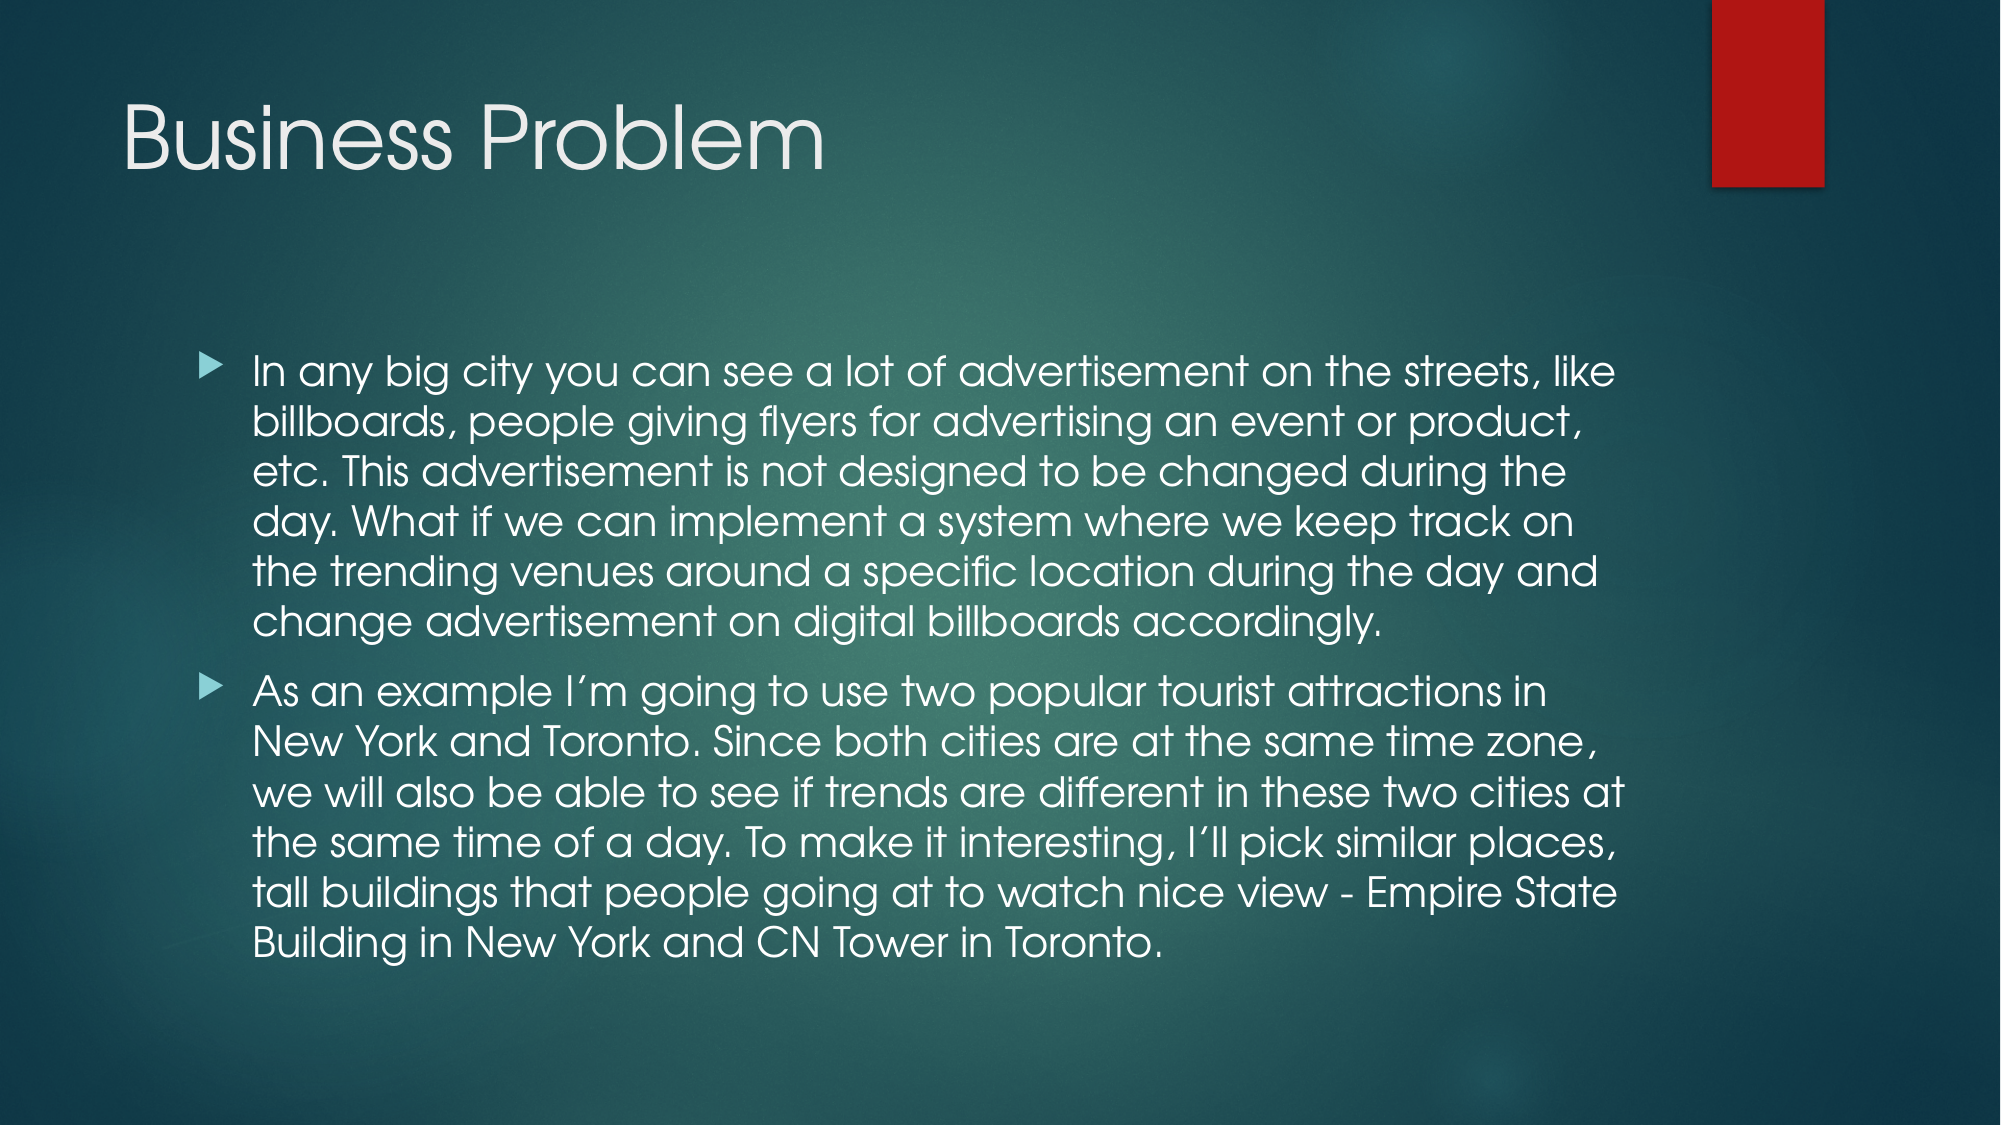

# Business Problem
In any big city you can see a lot of advertisement on the streets, like billboards, people giving flyers for advertising an event or product, etc. This advertisement is not designed to be changed during the day. What if we can implement a system where we keep track on the trending venues around a specific location during the day and change advertisement on digital billboards accordingly.
As an example I’m going to use two popular tourist attractions in New York and Toronto. Since both cities are at the same time zone, we will also be able to see if trends are different in these two cities at the same time of a day. To make it interesting, I’ll pick similar places, tall buildings that people going at to watch nice view - Empire State Building in New York and CN Tower in Toronto.